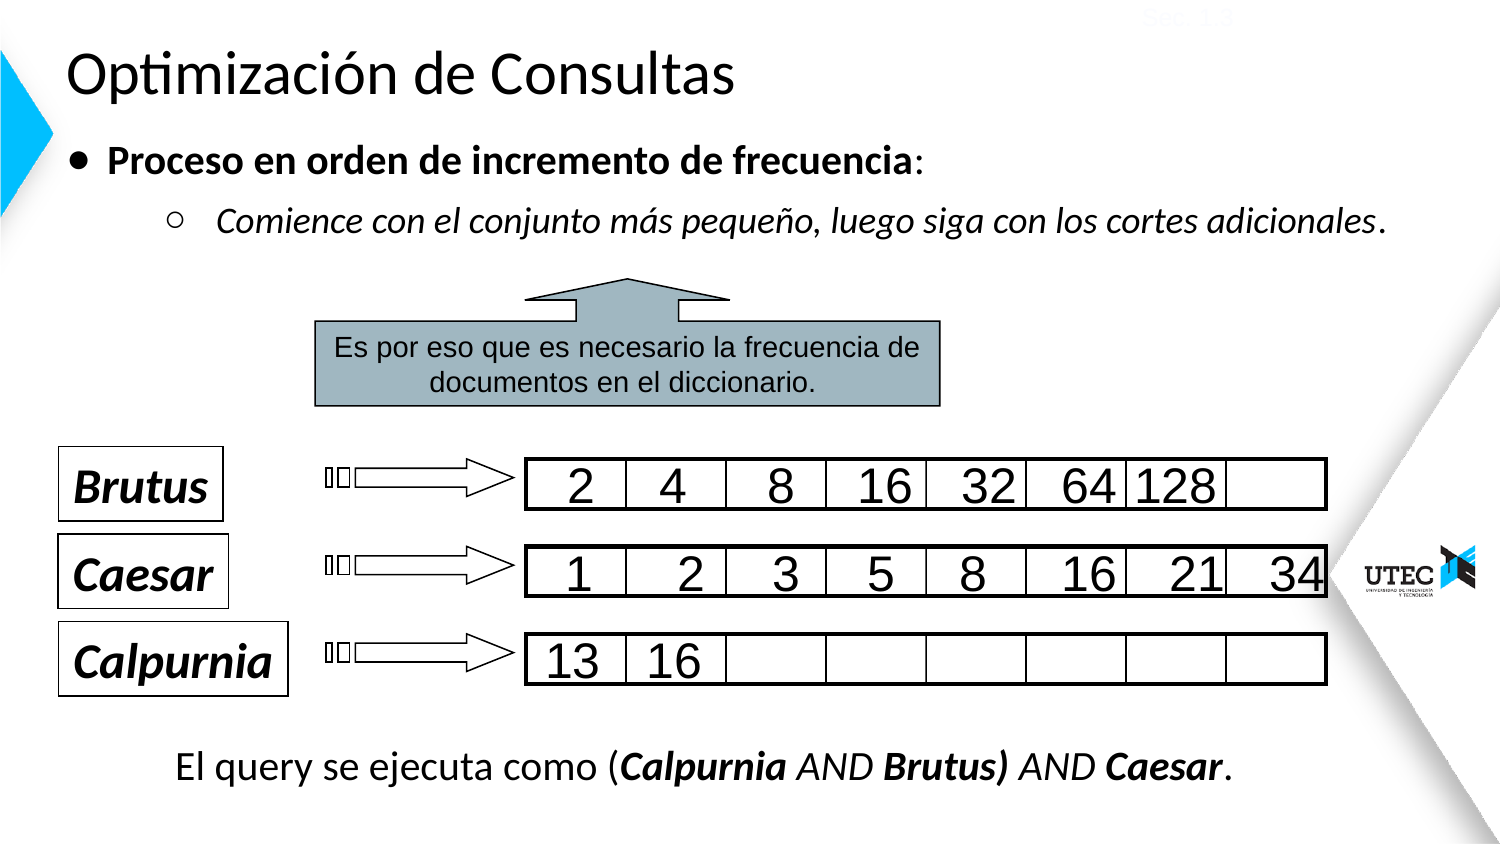

Sec. 1.3
# Optimización de Consultas
Proceso en orden de incremento de frecuencia:
Comience con el conjunto más pequeño, luego siga con los cortes adicionales.
Es por eso que es necesario la frecuencia de documentos en el diccionario.
Brutus
2
4
8
16
32
64
128

Caesar
1
2
3
5
8
16
21
34

Calpurnia
13
16

El query se ejecuta como (Calpurnia AND Brutus) AND Caesar.